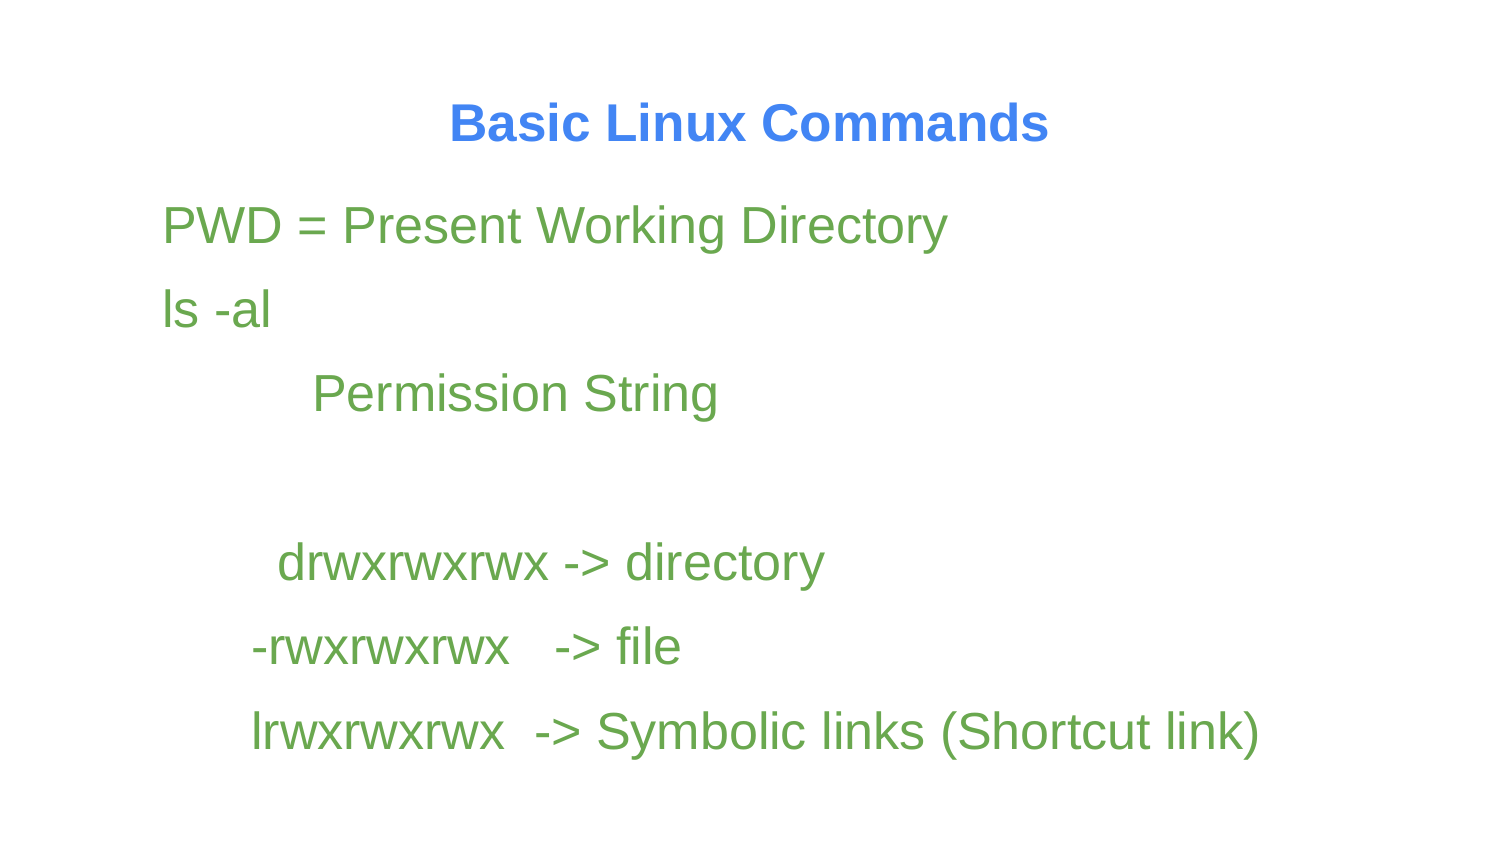

# Basic Linux Commands
PWD = Present Working Directory
ls -al
	Permission String

        drwxrwxrwx -> directory
 -rwxrwxrwx   -> file
 lrwxrwxrwx  -> Symbolic links (Shortcut link)